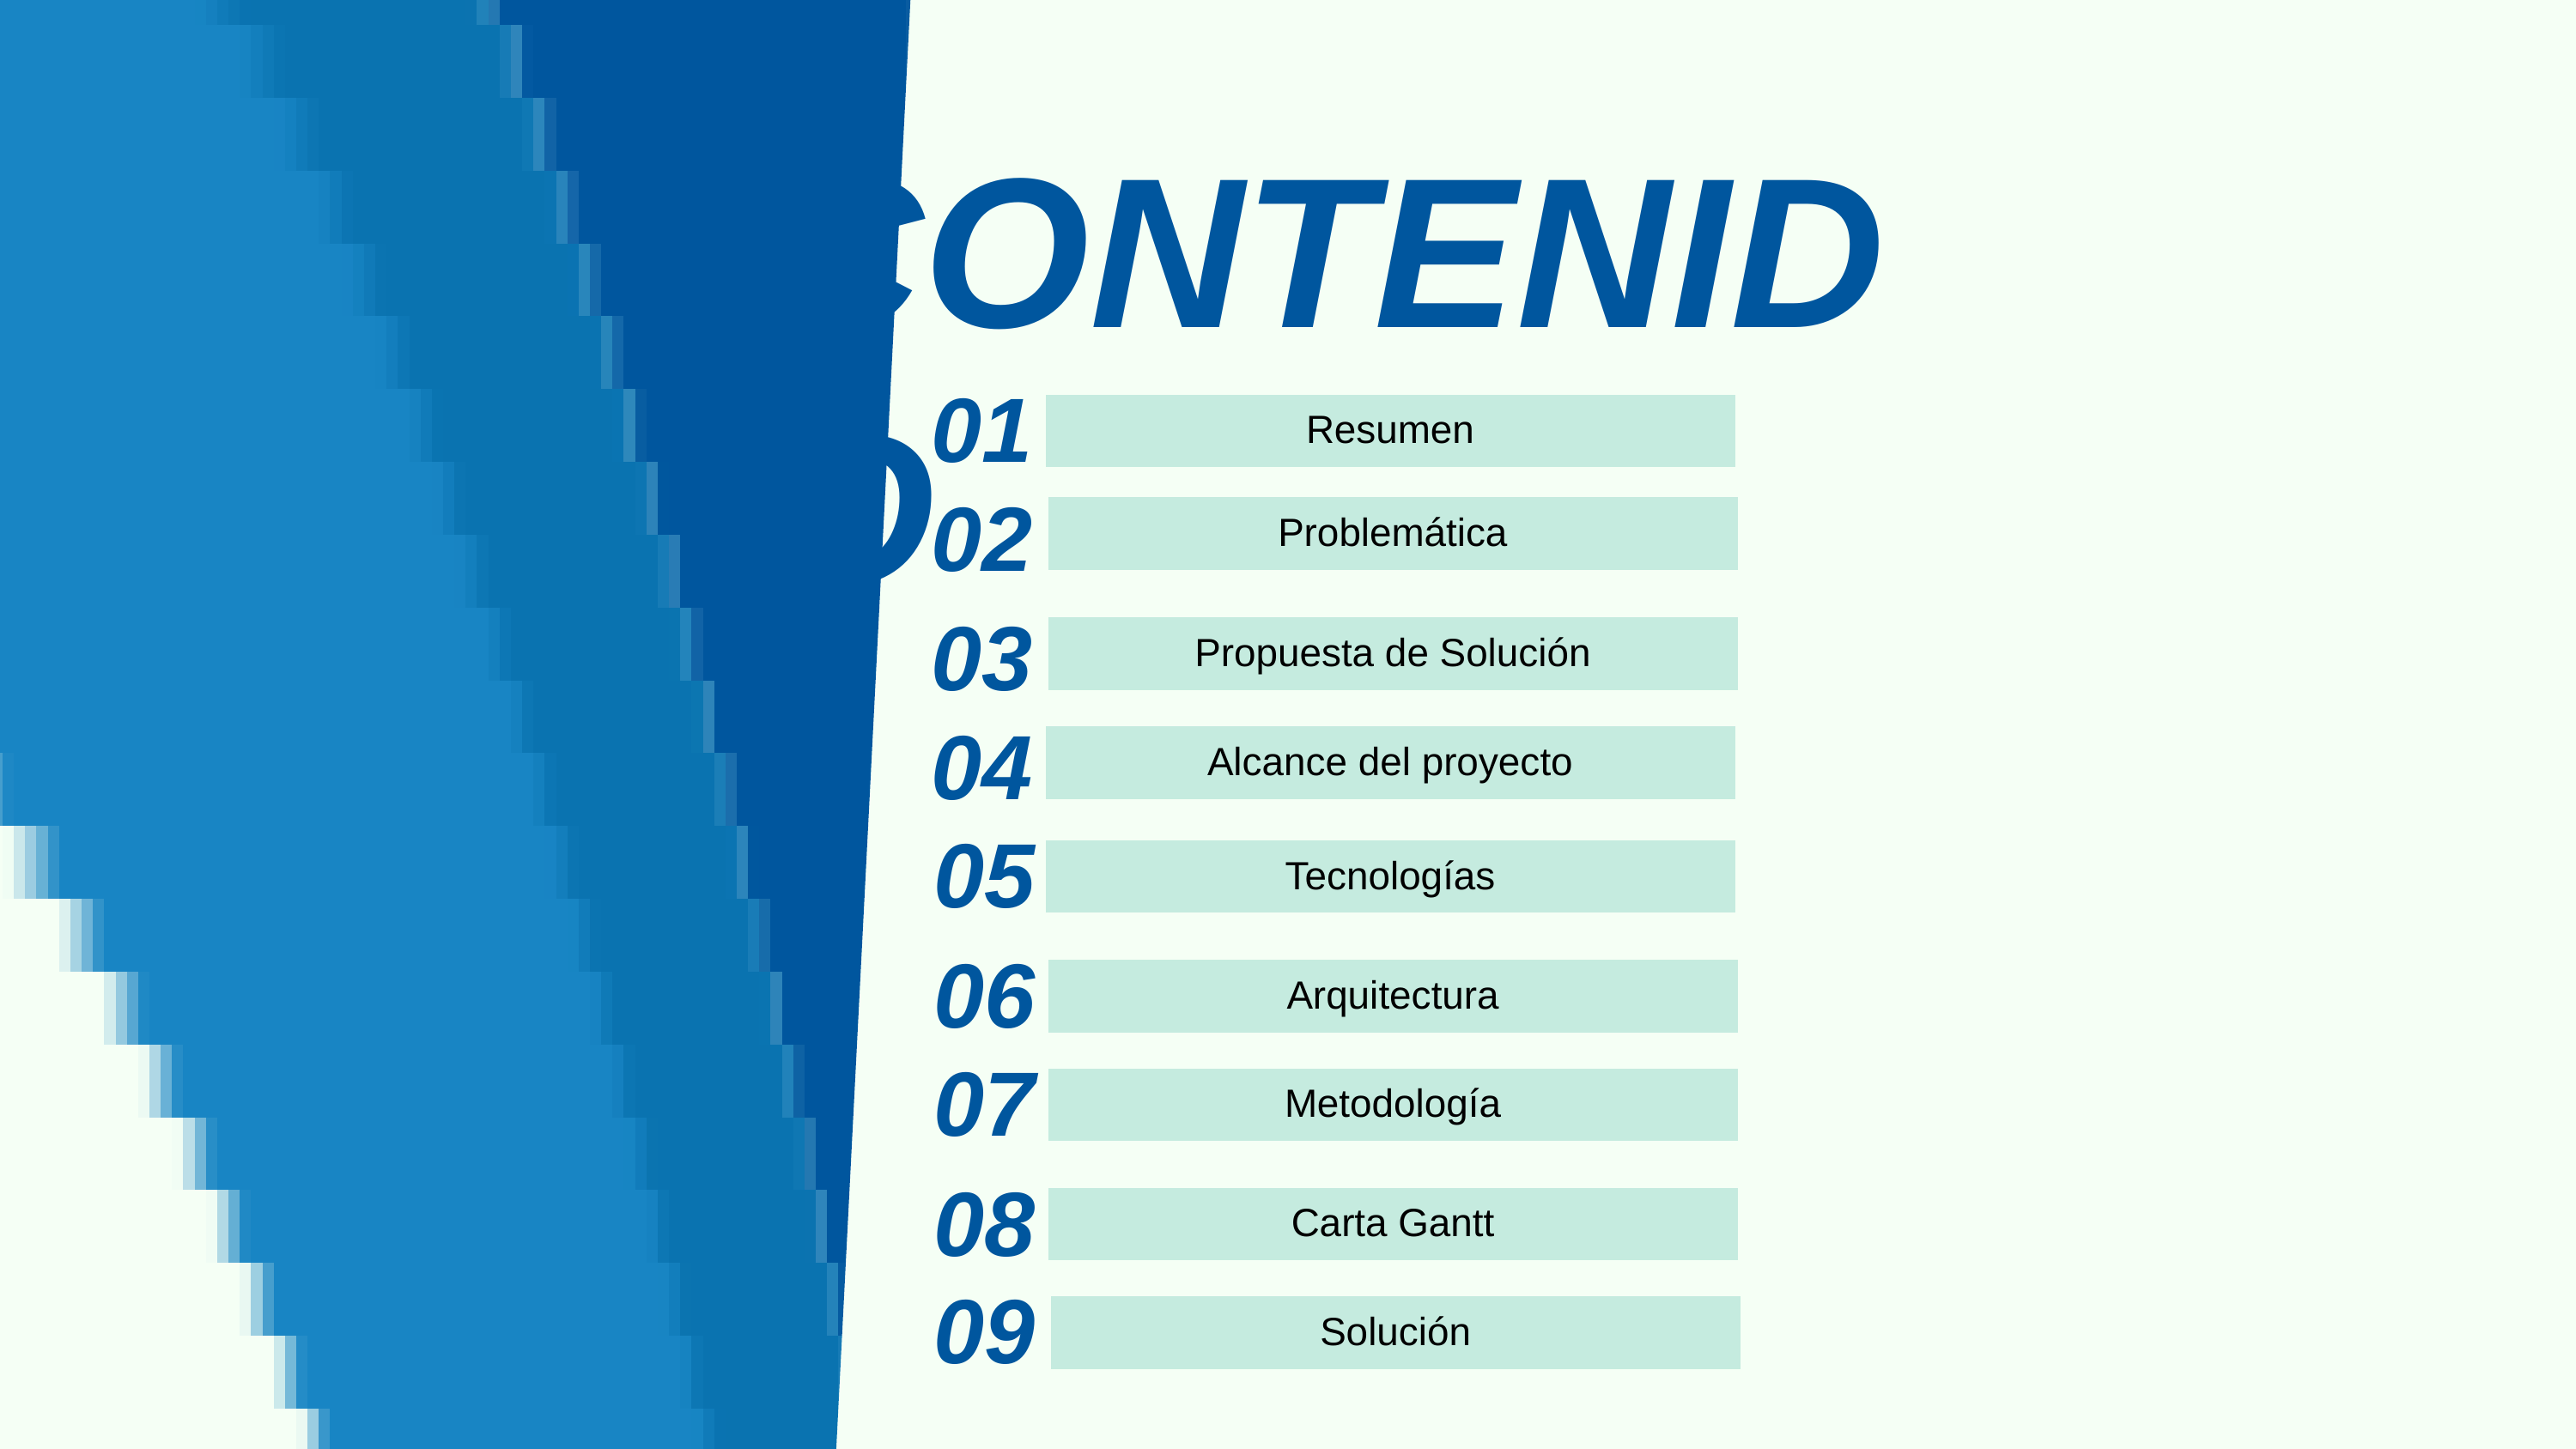

CONTENIDO
01

Resumen
02

Problemática
03

Propuesta de Solución

04

Alcance del proyecto
05

Tecnologías
06

Arquitectura
07

Metodología
08

Carta Gantt
09

Solución